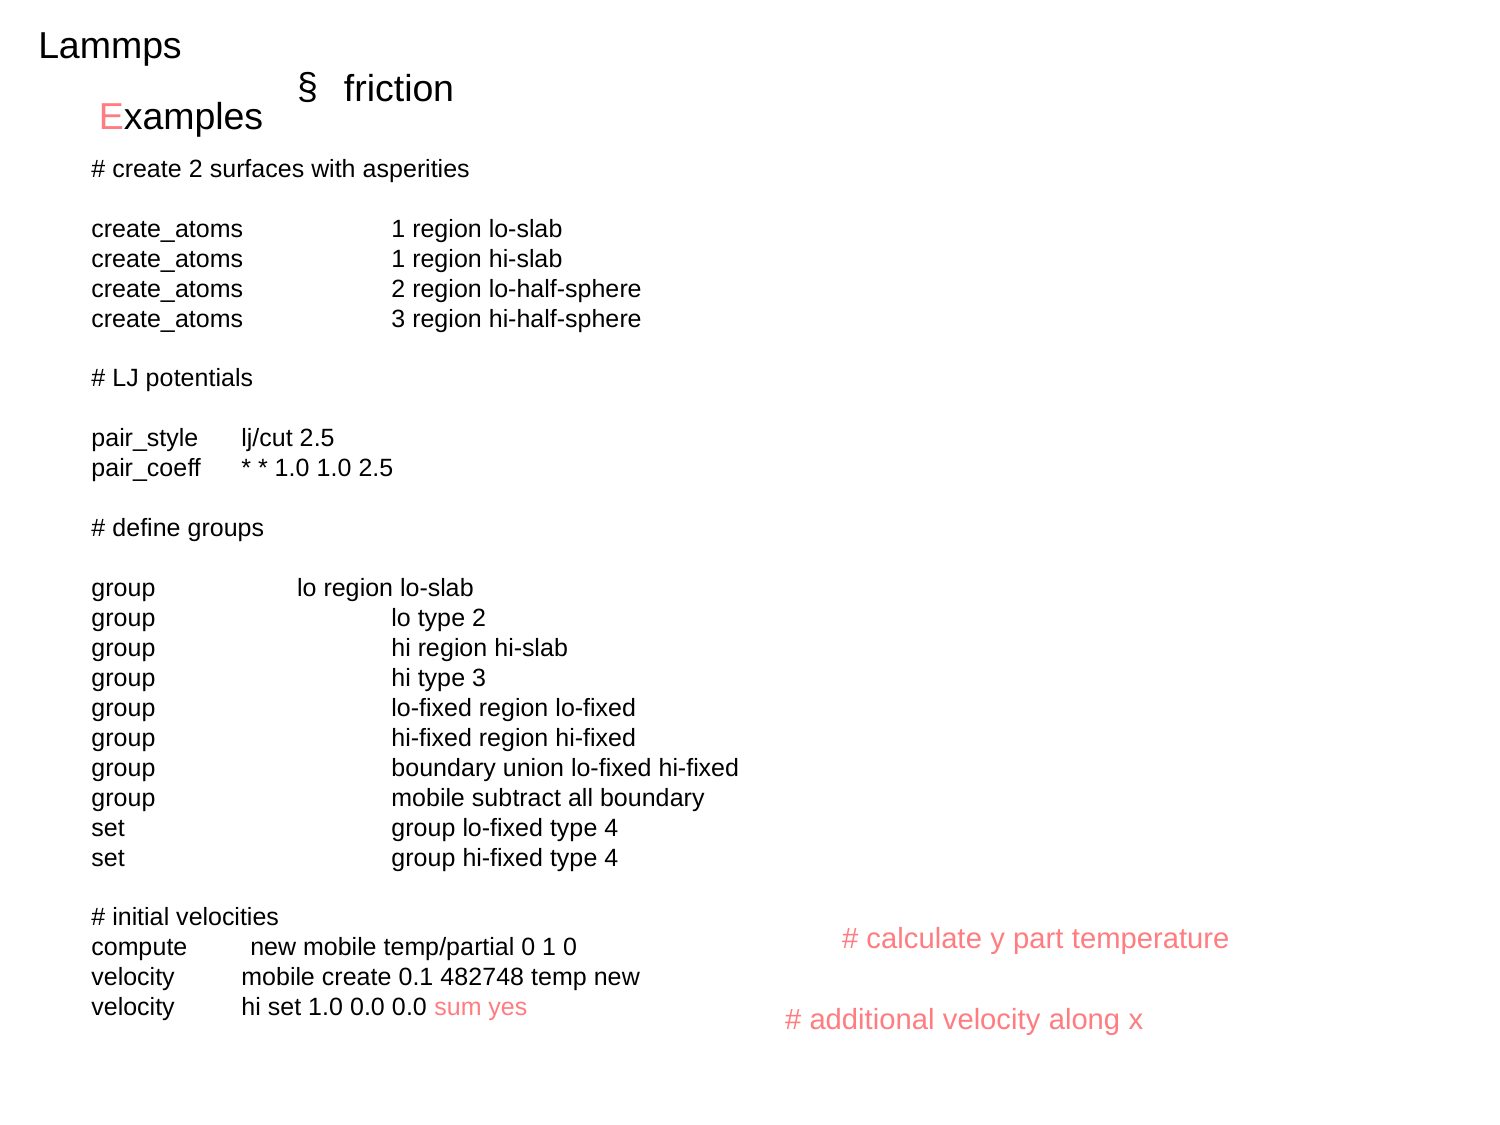

Lammps
friction
Examples
# create 2 surfaces with asperities

create_atoms	1 region lo-slab
create_atoms	1 region hi-slab
create_atoms	2 region lo-half-sphere
create_atoms	3 region hi-half-sphere

# LJ potentials

pair_style	lj/cut 2.5
pair_coeff	* * 1.0 1.0 2.5

# define groups

group	        lo region lo-slab
group		lo type 2
group		hi region hi-slab
group		hi type 3
group		lo-fixed region lo-fixed
group		hi-fixed region hi-fixed
group		boundary union lo-fixed hi-fixed
group		mobile subtract all boundary
set		group lo-fixed type 4
set		group hi-fixed type 4

# initial velocities
compute         new mobile temp/partial 0 1 0
velocity	mobile create 0.1 482748 temp new
velocity	hi set 1.0 0.0 0.0 sum yes
# calculate y part temperature
# additional velocity along x